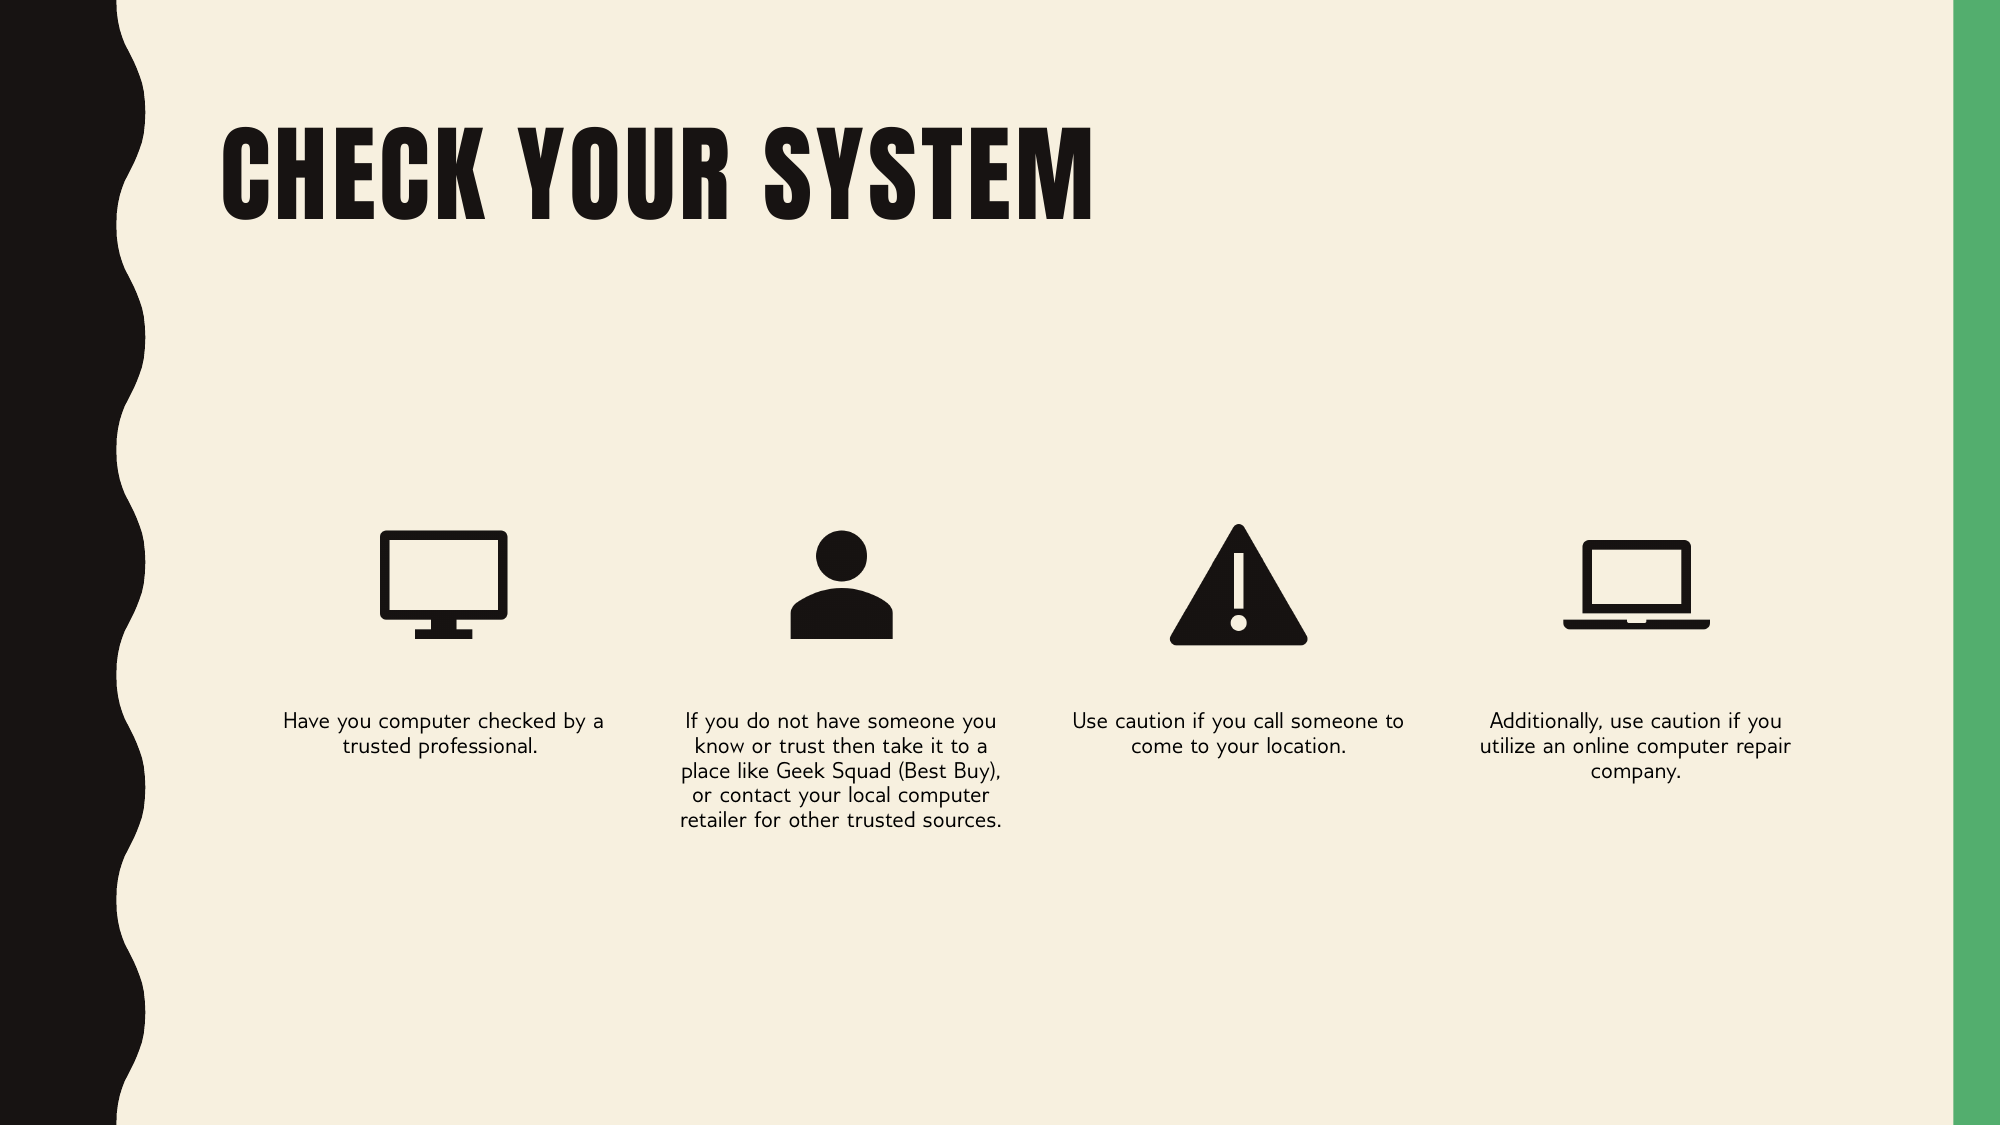

# Check your system
Have you computer checked by a trusted professional.
If you do not have someone you know or trust then take it to a place like Geek Squad (Best Buy), or contact your local computer retailer for other trusted sources.
Use caution if you call someone to come to your location.
Additionally, use caution if you utilize an online computer repair company.